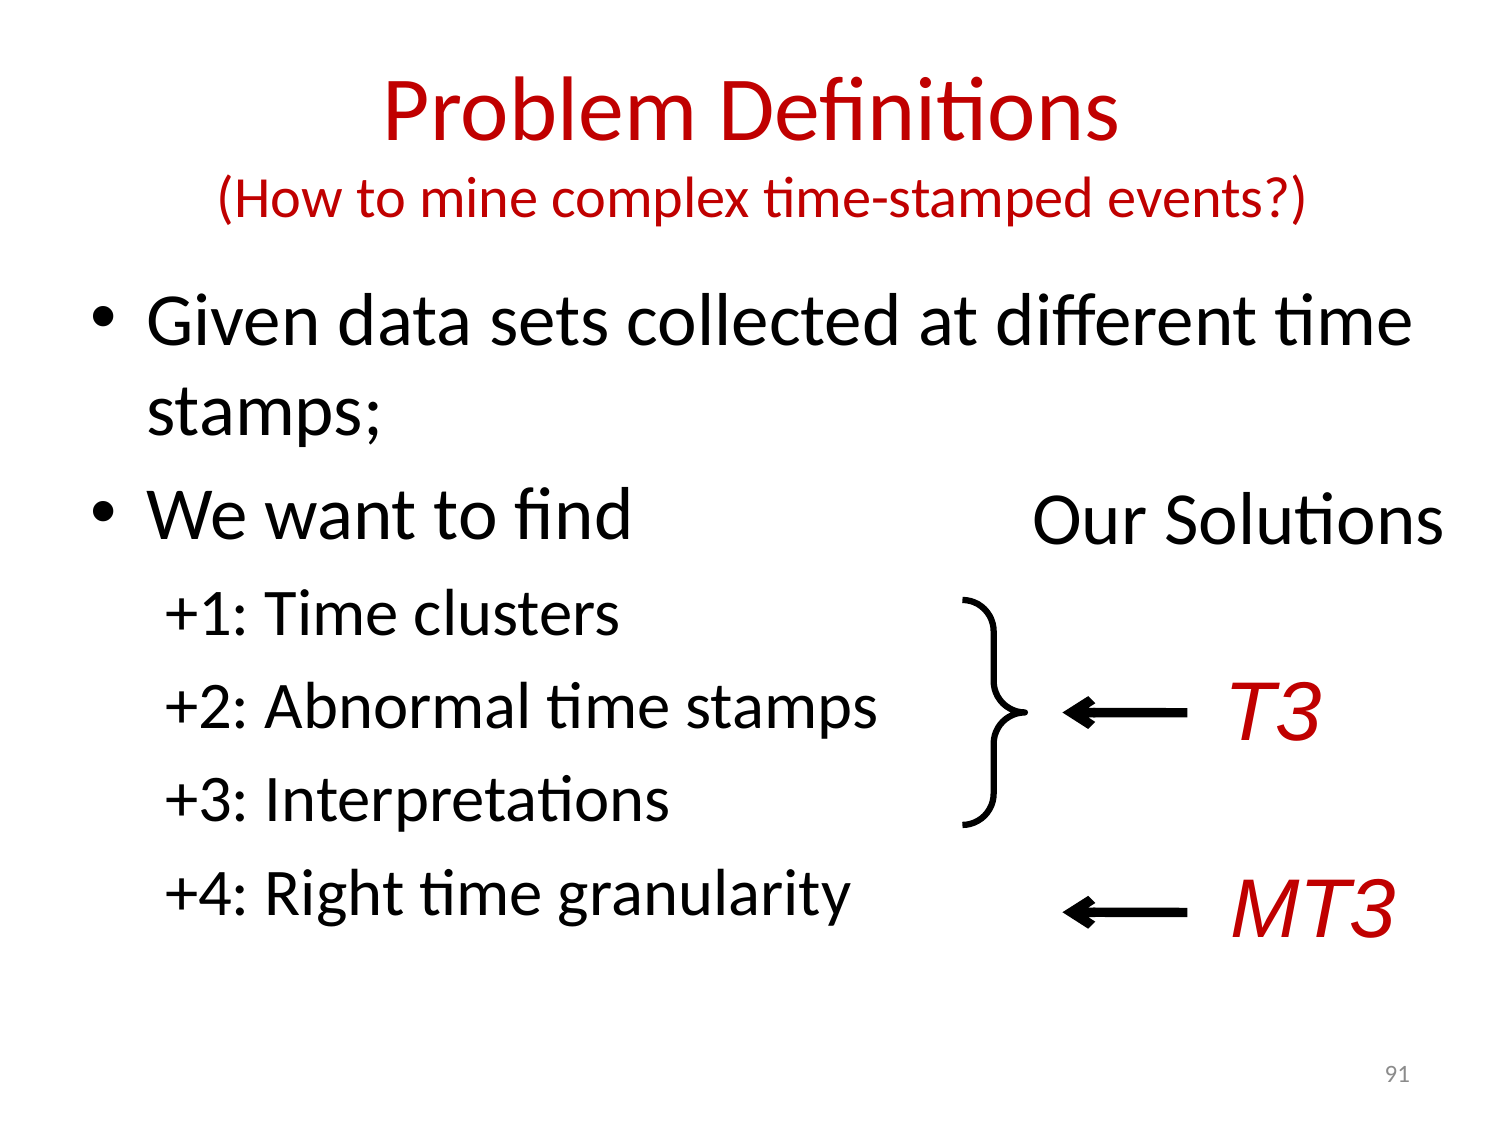

# Problem Definitions (How to mine complex time-stamped events?)
Given data sets collected at different time stamps;
We want to find
+1: Time clusters
+2: Abnormal time stamps
+3: Interpretations
+4: Right time granularity
Our Solutions

T3
MT3
91